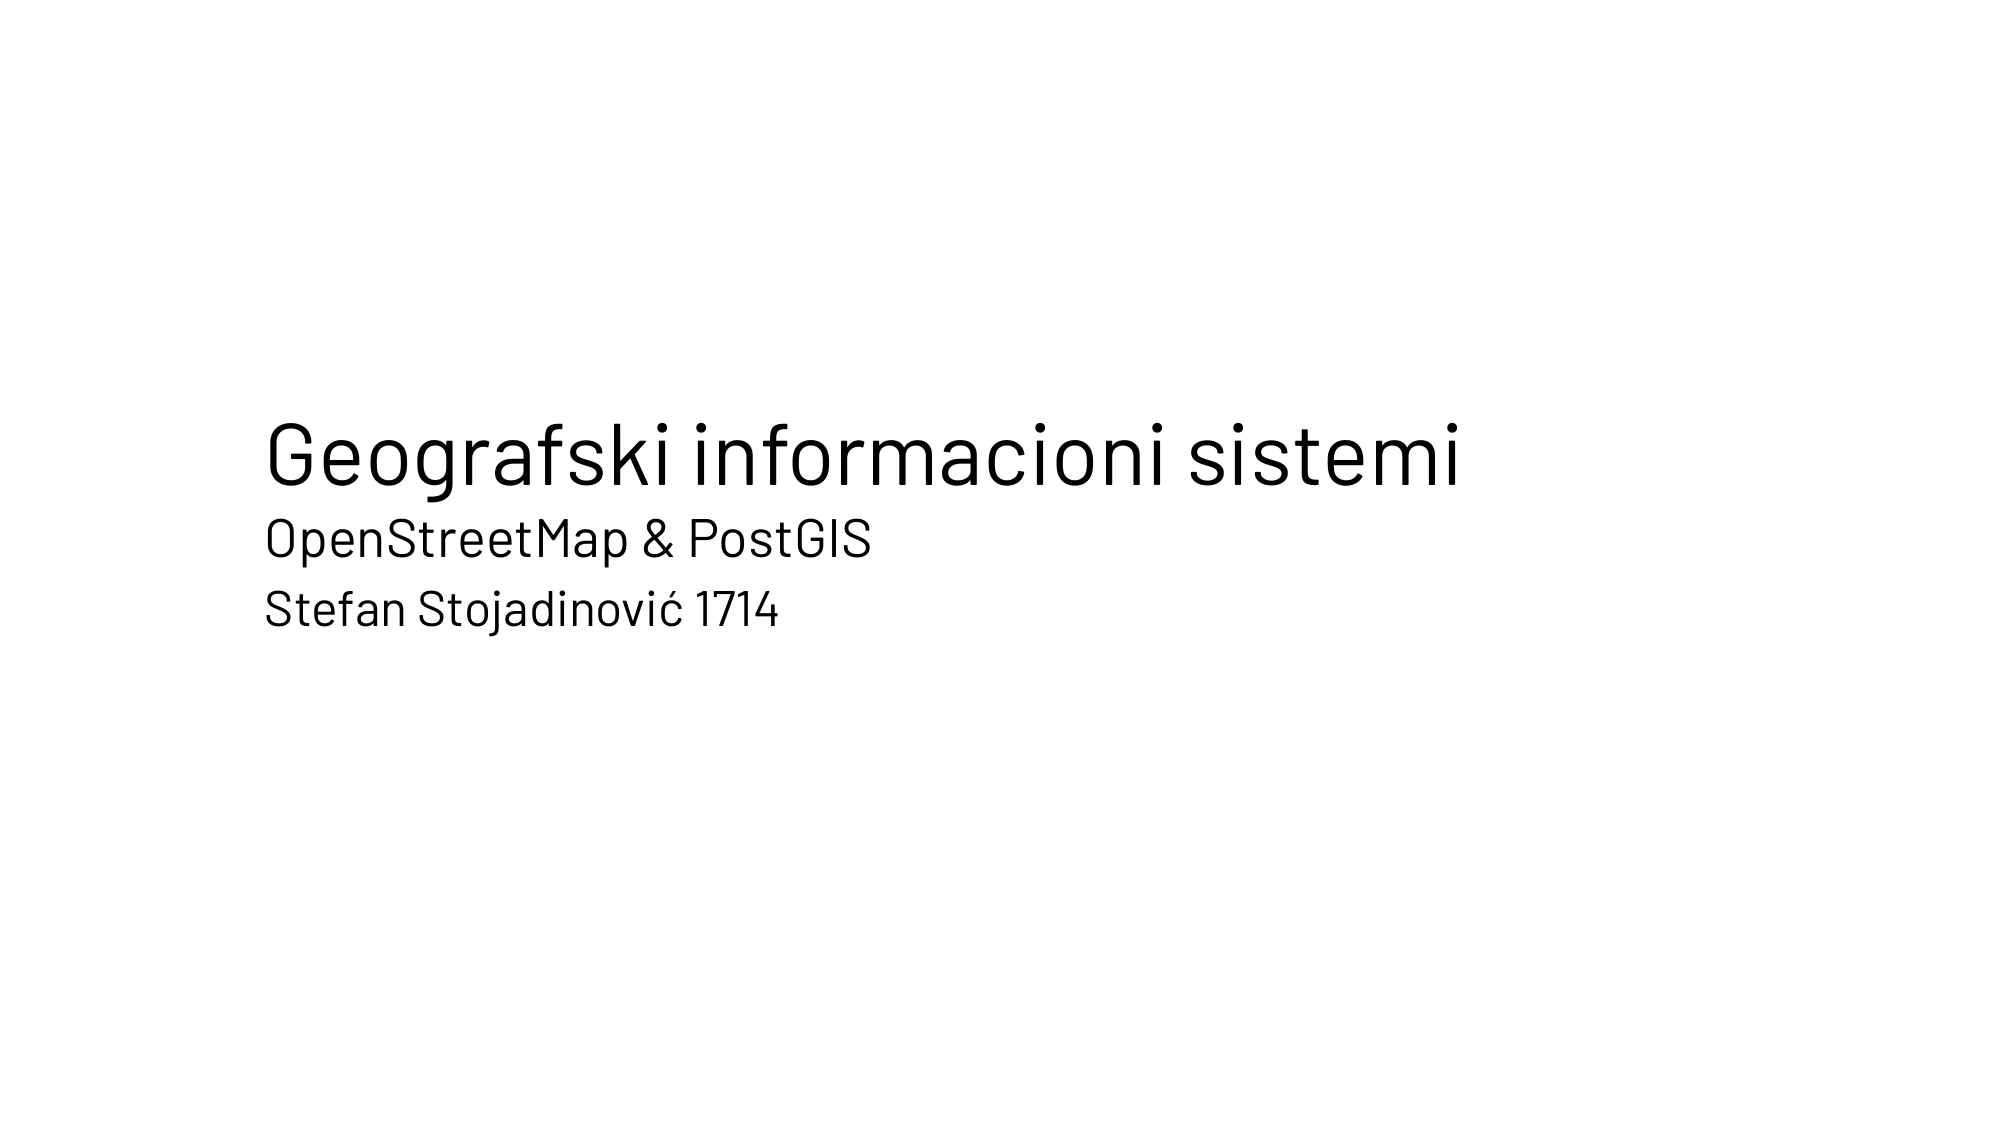

# Geografski informacioni sistemi OpenStreetMap & PostGIS
Stefan Stojadinović 1714